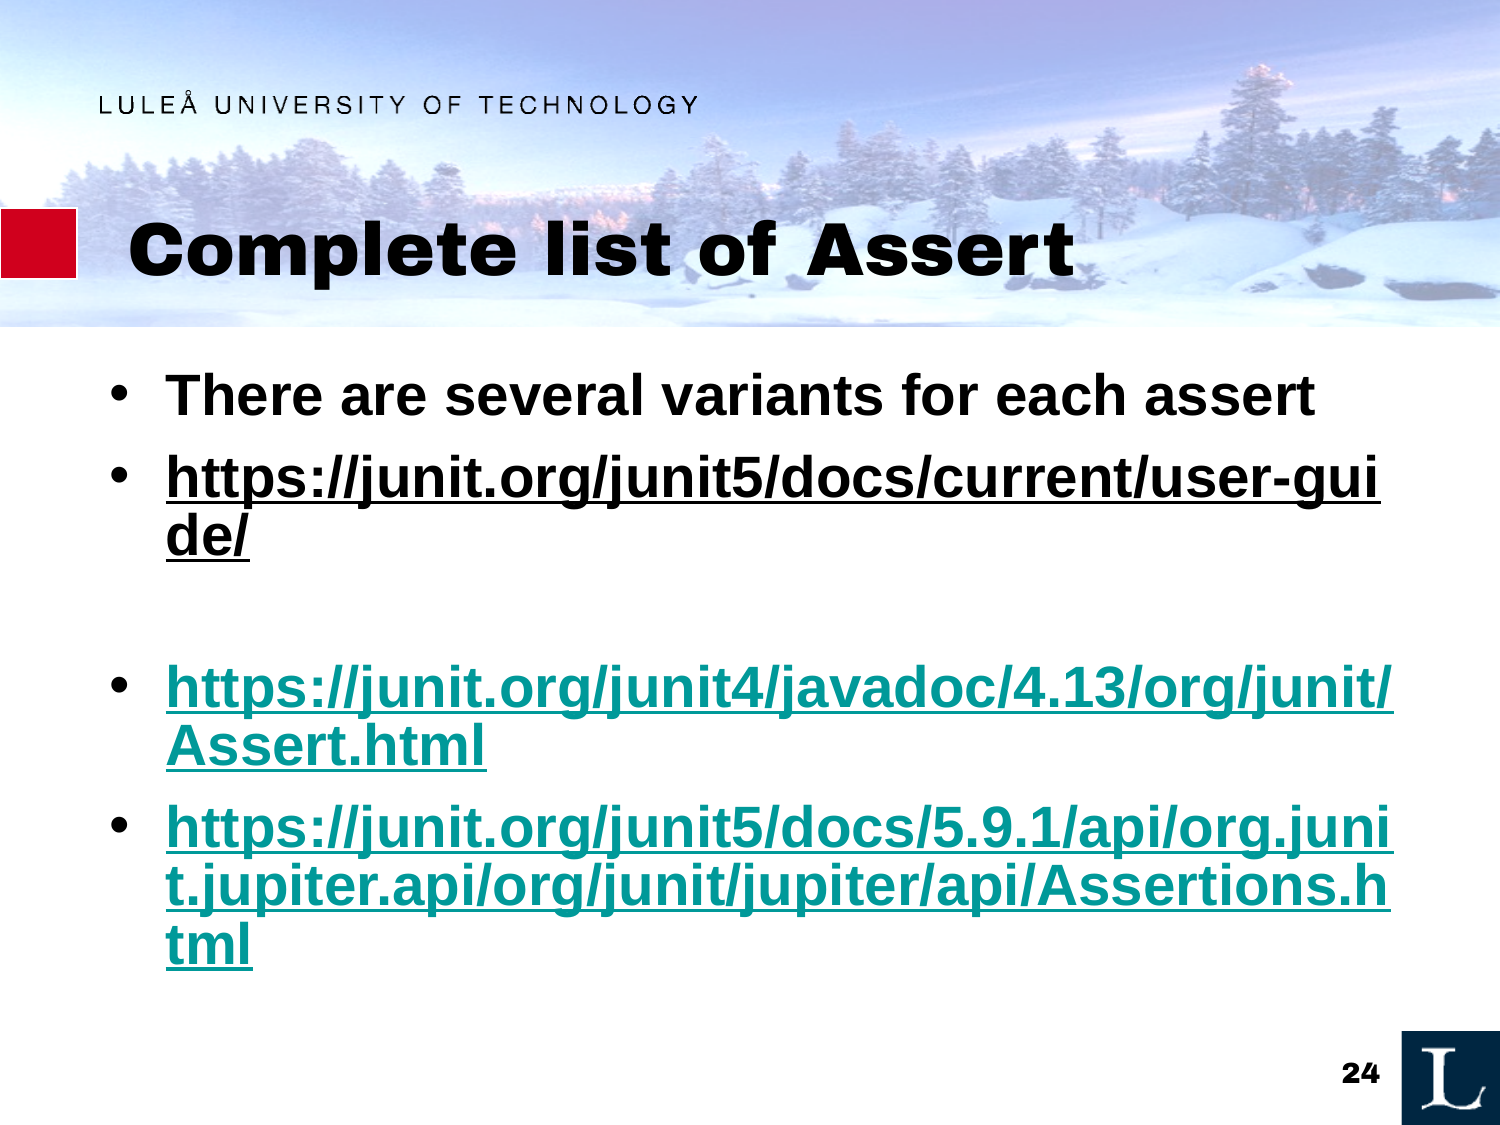

# Complete list of Assert
There are several variants for each assert
https://junit.org/junit5/docs/current/user-guide/
https://junit.org/junit4/javadoc/4.13/org/junit/Assert.html
https://junit.org/junit5/docs/5.9.1/api/org.junit.jupiter.api/org/junit/jupiter/api/Assertions.html

24